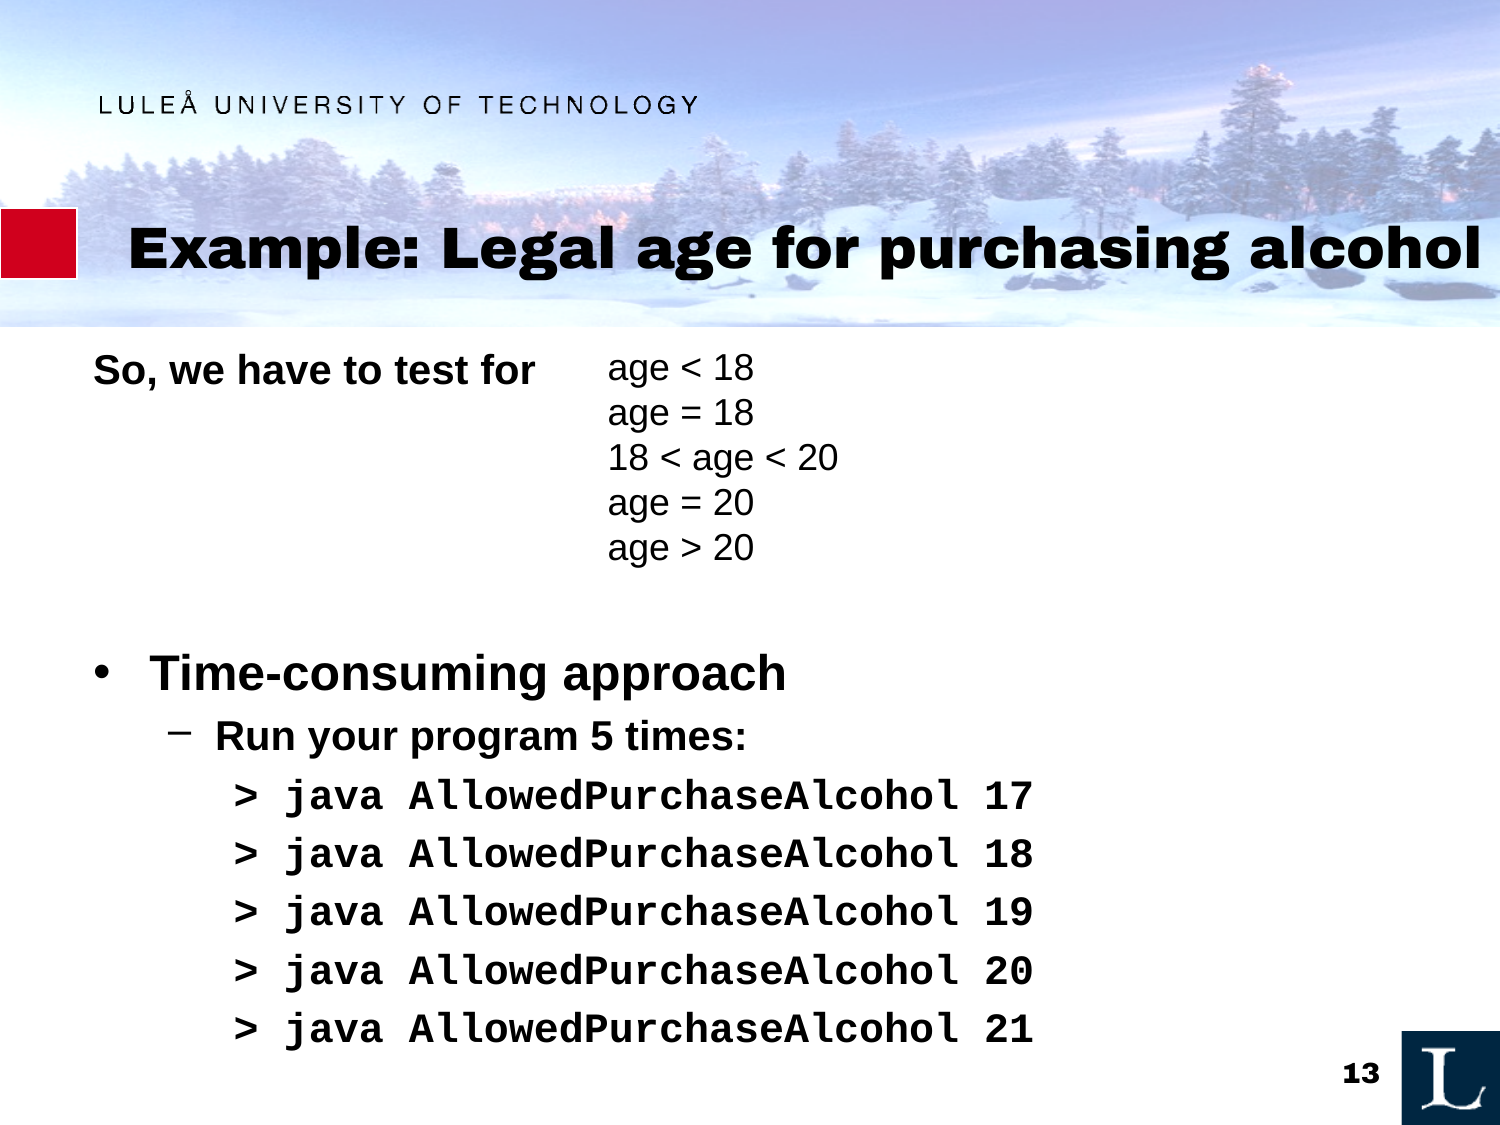

# Example: Legal age for purchasing alcohol
So, we have to test for
age < 18
age = 18
18 < age < 20
age = 20
age > 20
Time-consuming approach
Run your program 5 times:
> java AllowedPurchaseAlcohol 17
> java AllowedPurchaseAlcohol 18
> java AllowedPurchaseAlcohol 19
> java AllowedPurchaseAlcohol 20
> java AllowedPurchaseAlcohol 21

13